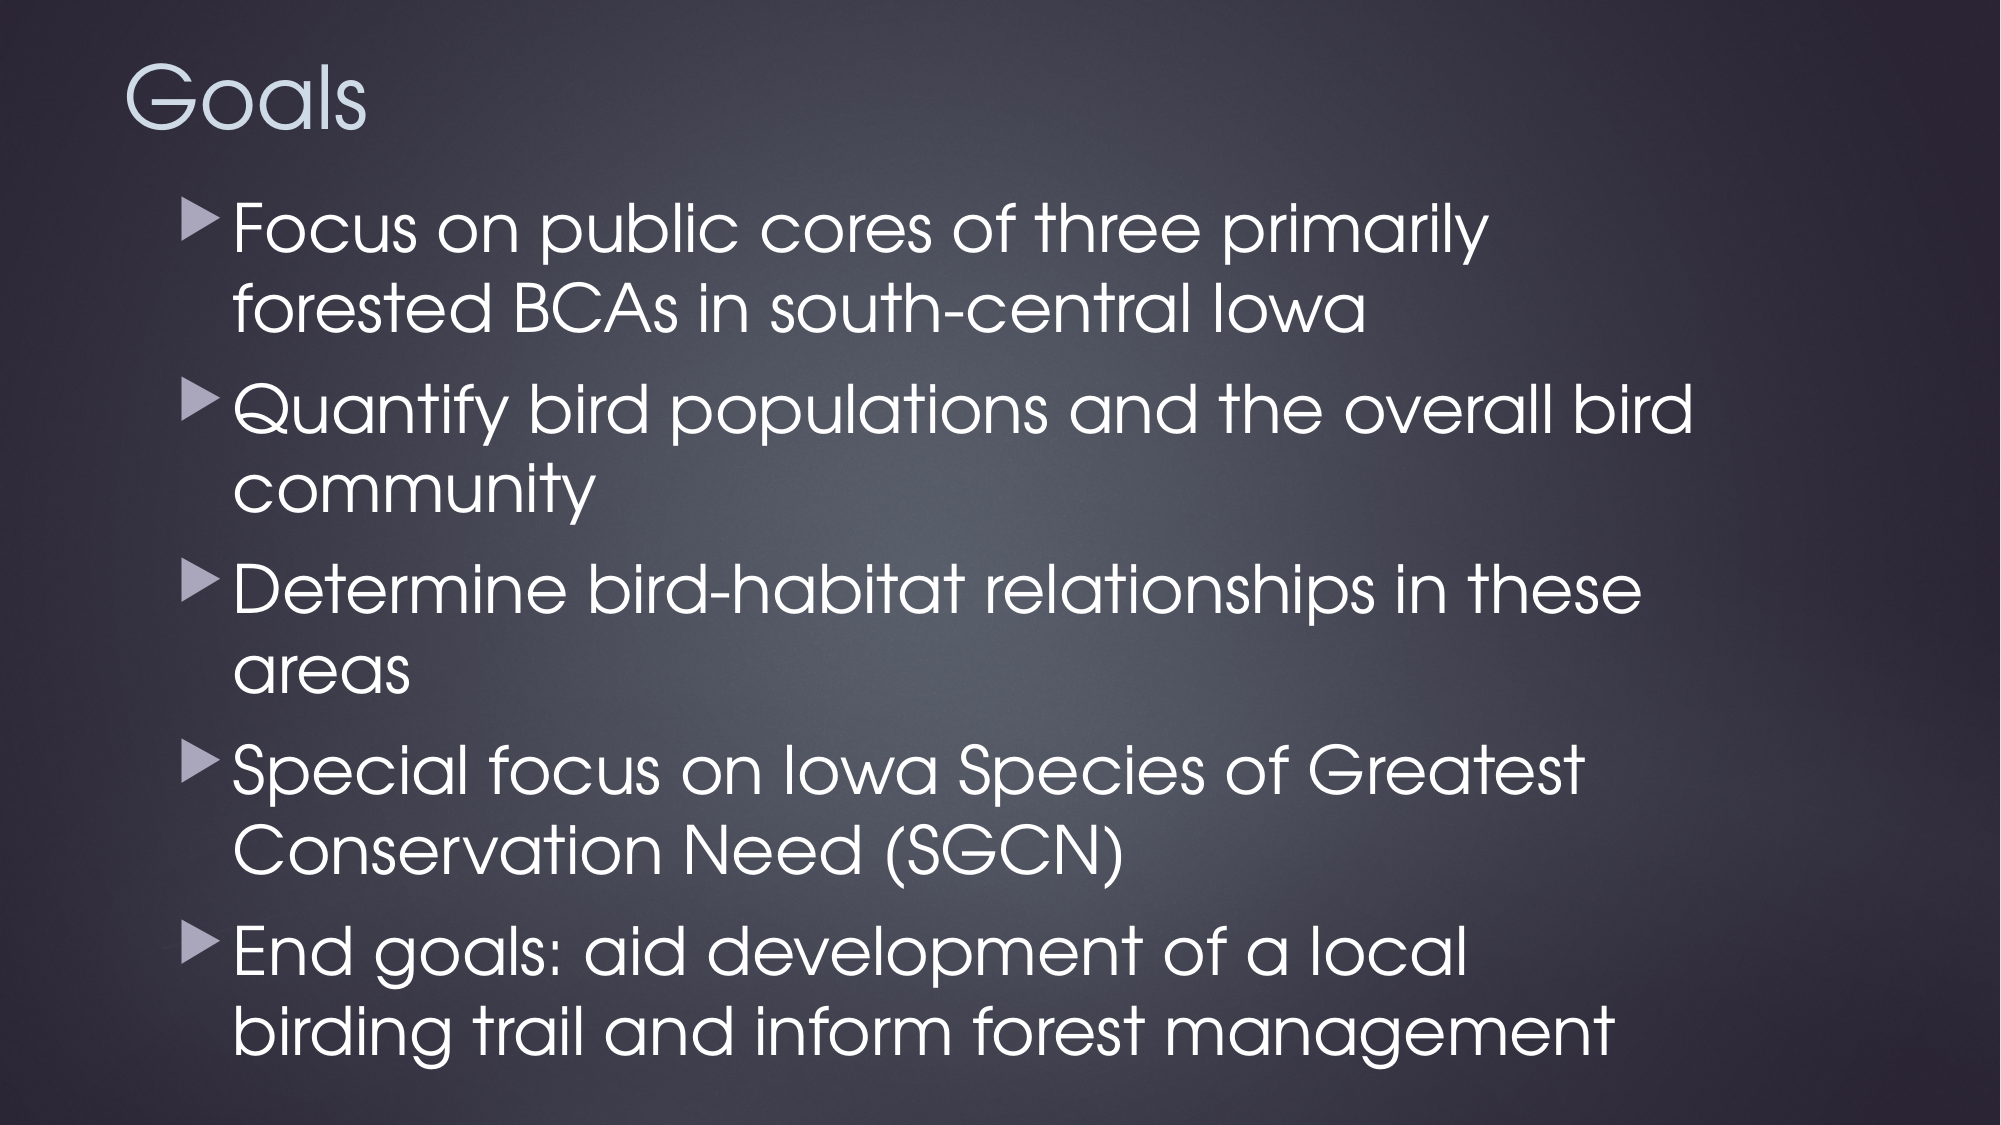

# Goals
Focus on public cores of three primarily forested BCAs in south-central Iowa
Quantify bird populations and the overall bird community
Determine bird-habitat relationships in these areas
Special focus on Iowa Species of Greatest Conservation Need (SGCN)
End goals: aid development of a local birding trail and inform forest management